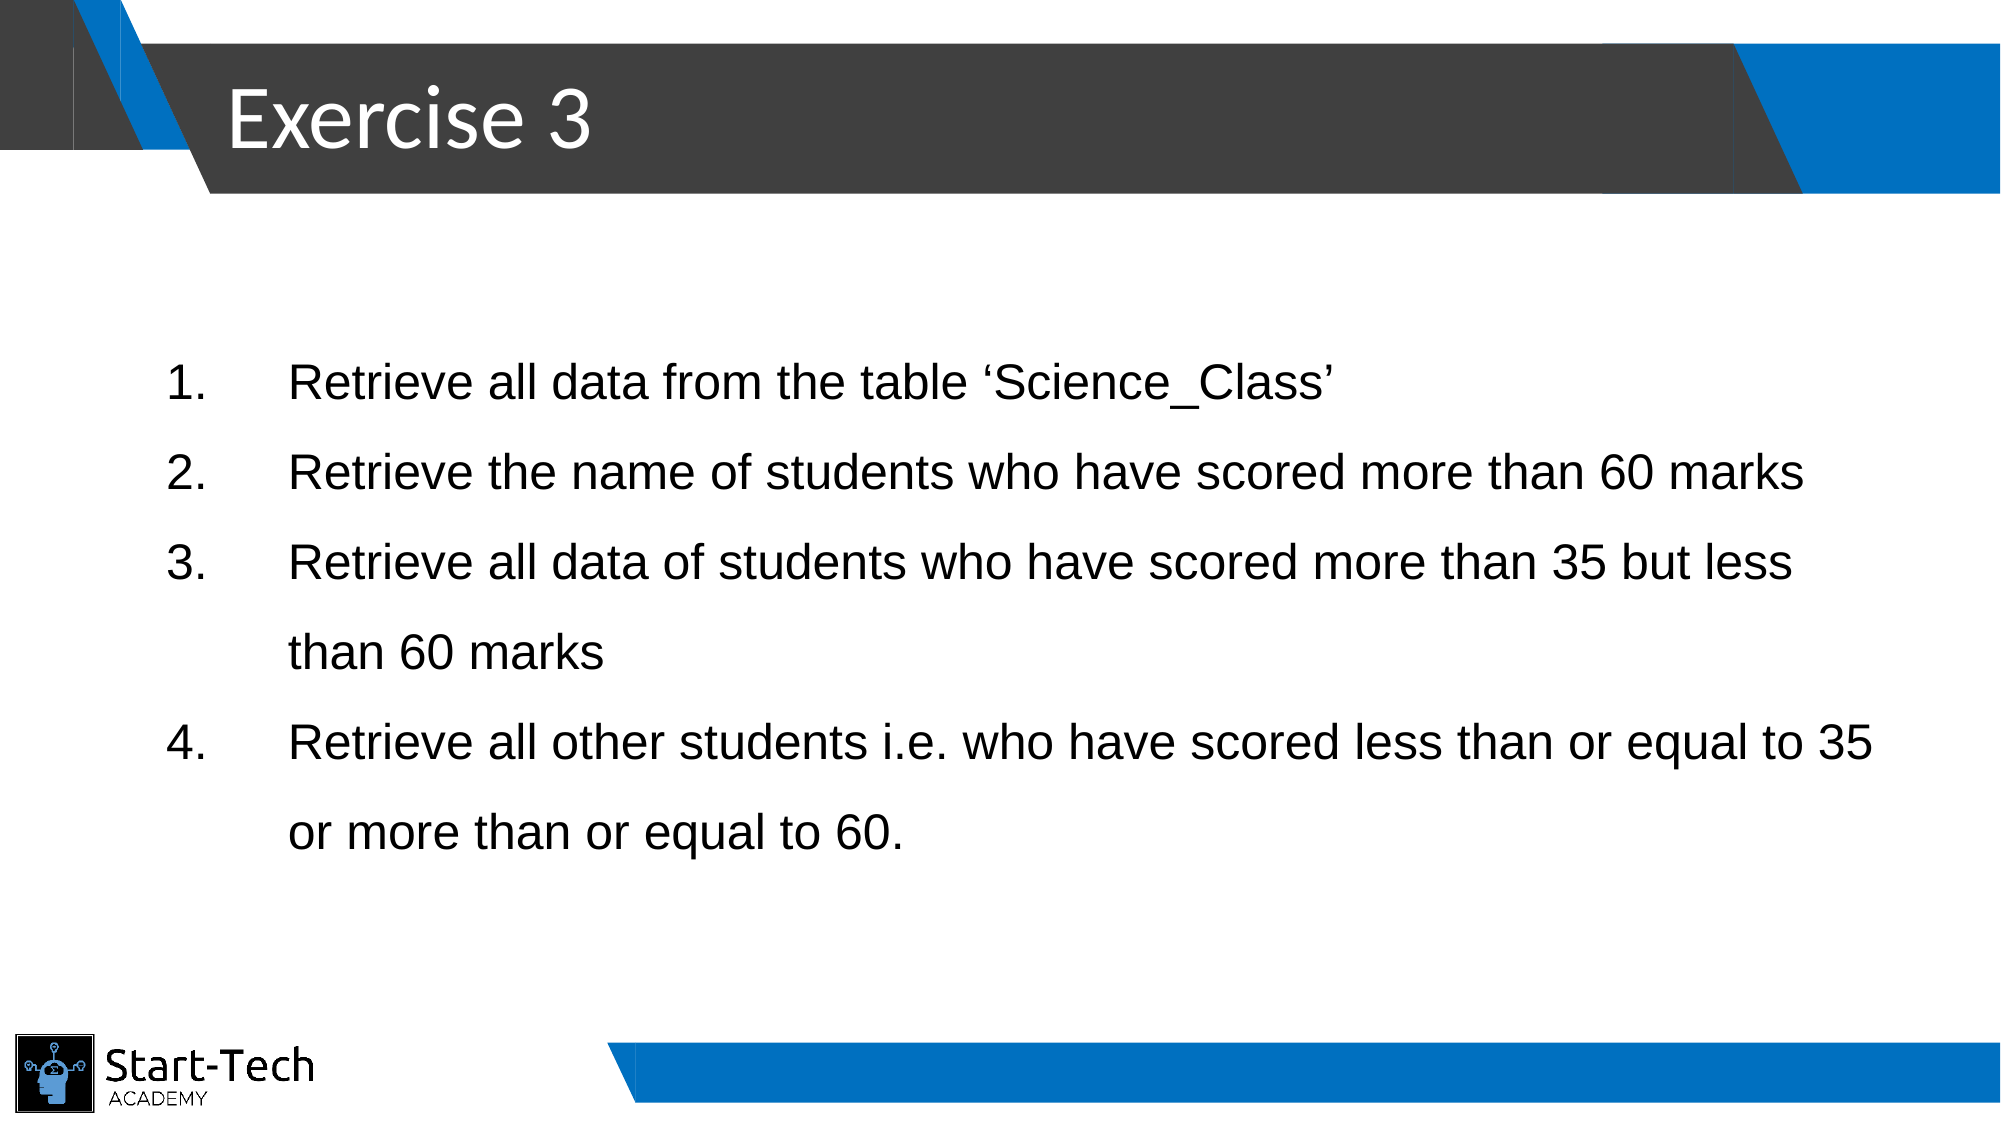

# Exercise 3
Retrieve all data from the table ‘Science_Class’
Retrieve the name of students who have scored more than 60 marks
Retrieve all data of students who have scored more than 35 but less than 60 marks
Retrieve all other students i.e. who have scored less than or equal to 35 or more than or equal to 60.